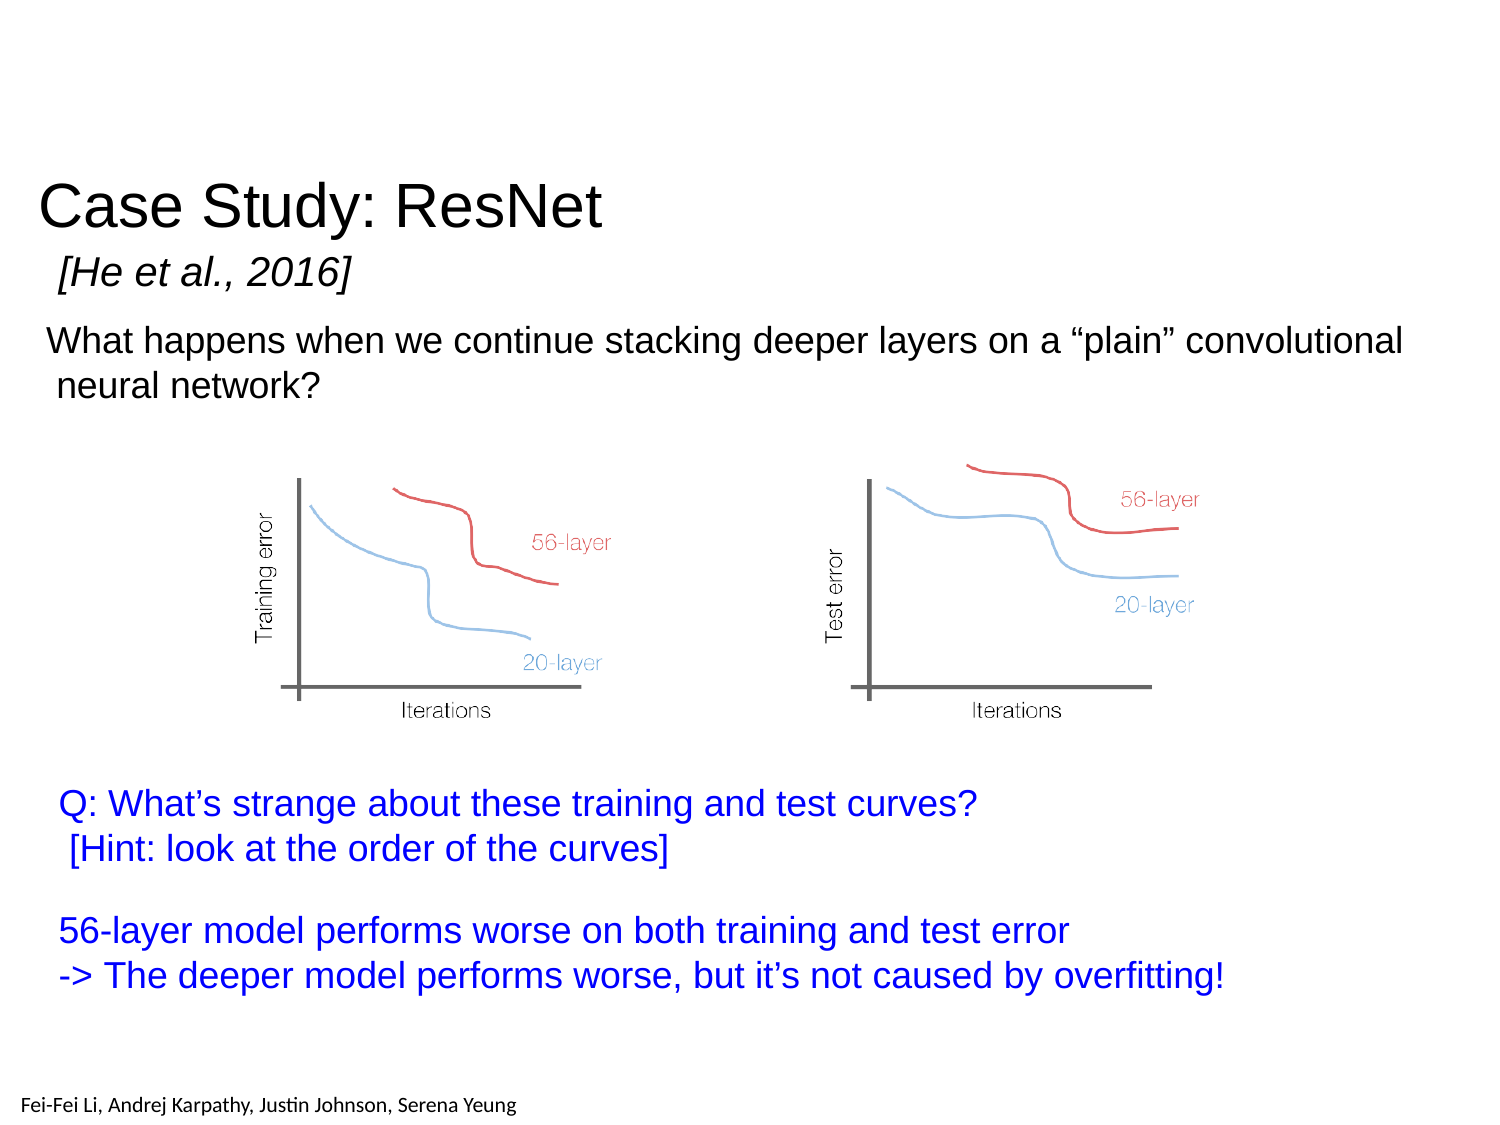

# Case Study: ResNet
[He et al., 2016]
What happens when we continue stacking deeper layers on a “plain” convolutional  neural network?

Q: What’s strange about these training and test curves?  [Hint: look at the order of the curves]
56-layer model performs worse on both training and test error
-> The deeper model performs worse, but it’s not caused by overfitting!
Fei-Fei Li & Justin Johnson & Serena Yeung	Lecture 9 -	May 1, 2018
Fei-Fei Li, Andrej Karpathy, Justin Johnson, Serena Yeung
Fei-Fei Li & Justin Johnson & Serena Yeung
May 1, 2018
Lecture 9 - 118